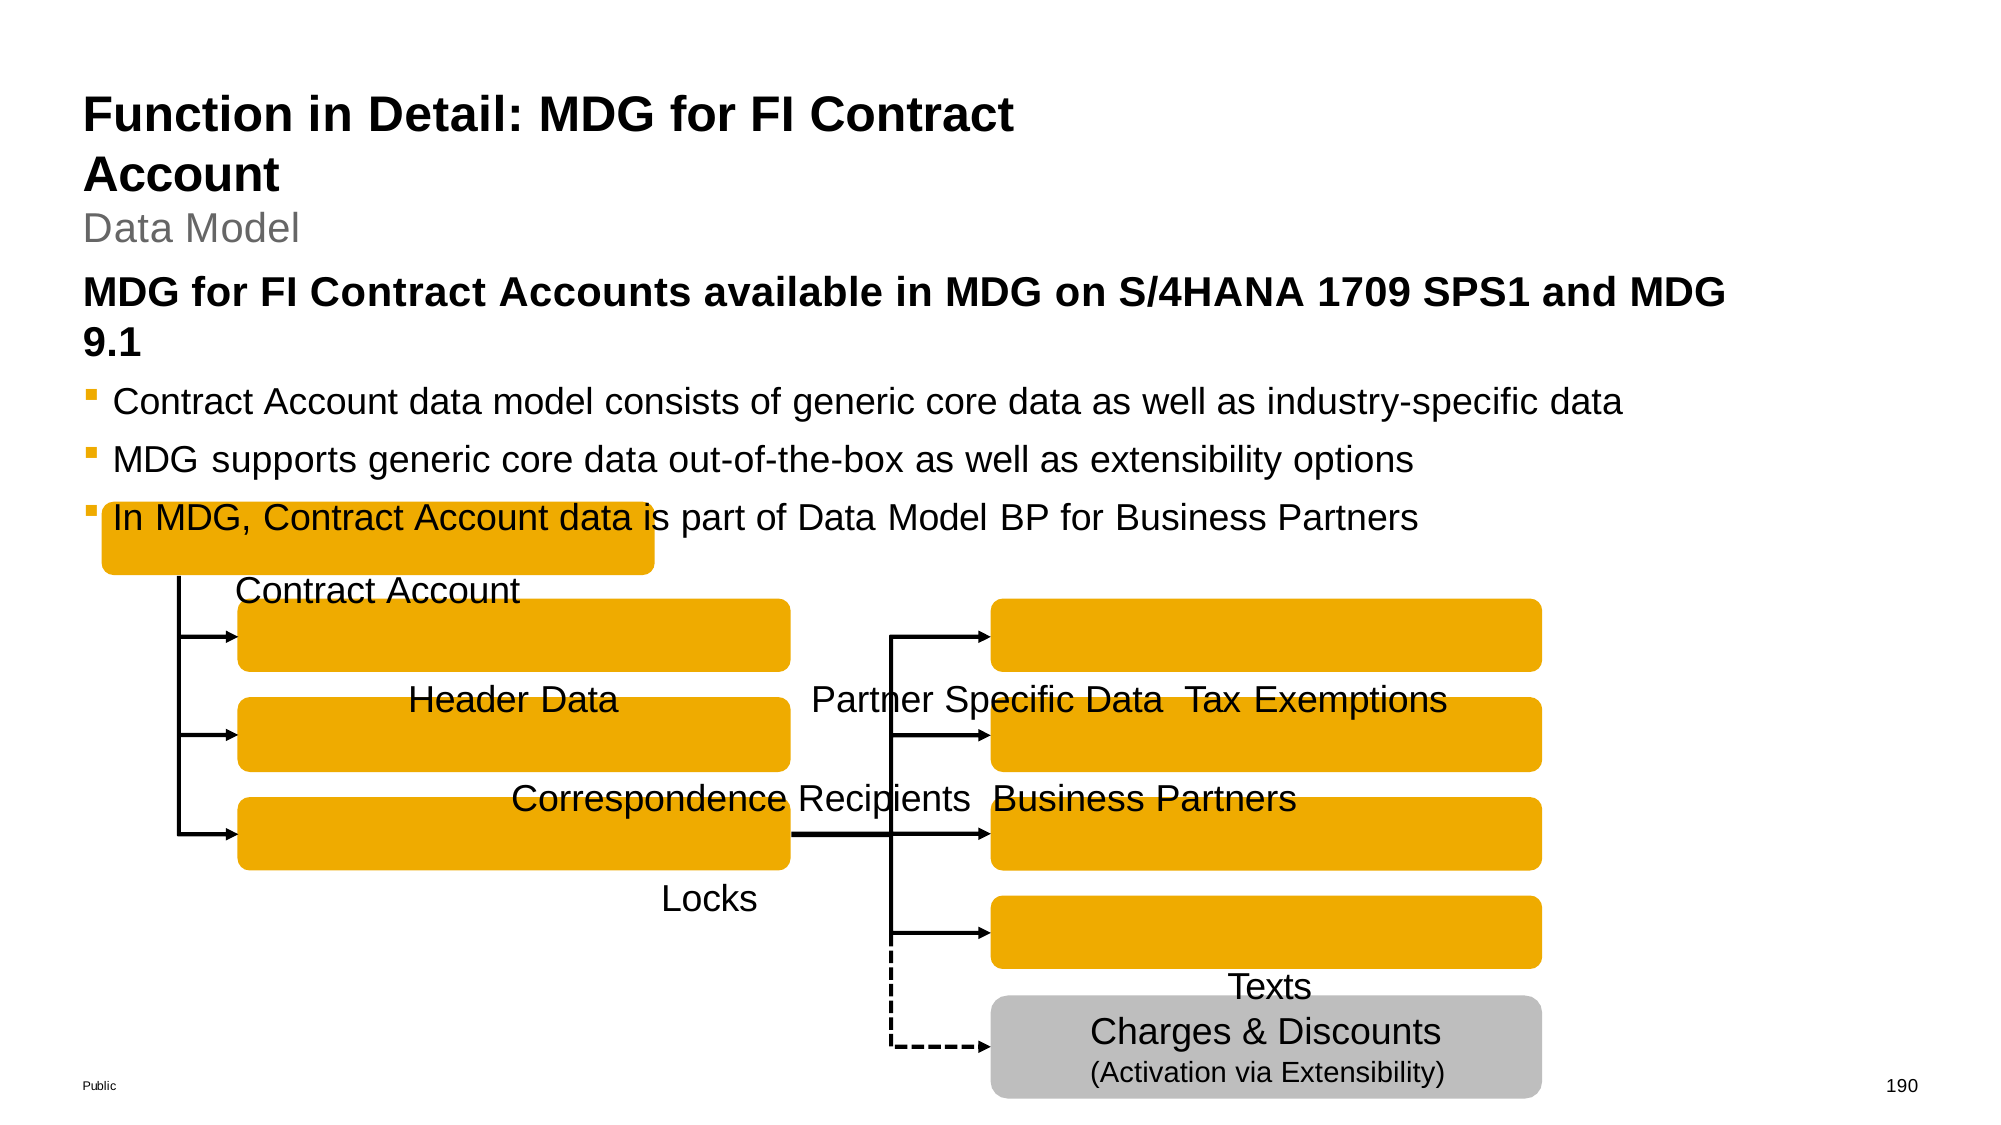

# Function in Detail: MDG for FI Contract Account
Data Model
MDG for FI Contract Accounts available in MDG on S/4HANA 1709 SPS1 and MDG 9.1
Contract Account data model consists of generic core data as well as industry-specific data
MDG supports generic core data out-of-the-box as well as extensibility options
In MDG, Contract Account data is part of Data Model BP for Business Partners
Contract Account
Header Data		Partner Specific Data  Tax Exemptions	Correspondence Recipients  Business Partners			Locks

Texts

Charges & Discounts
(Activation via Extensibility)
190
Public